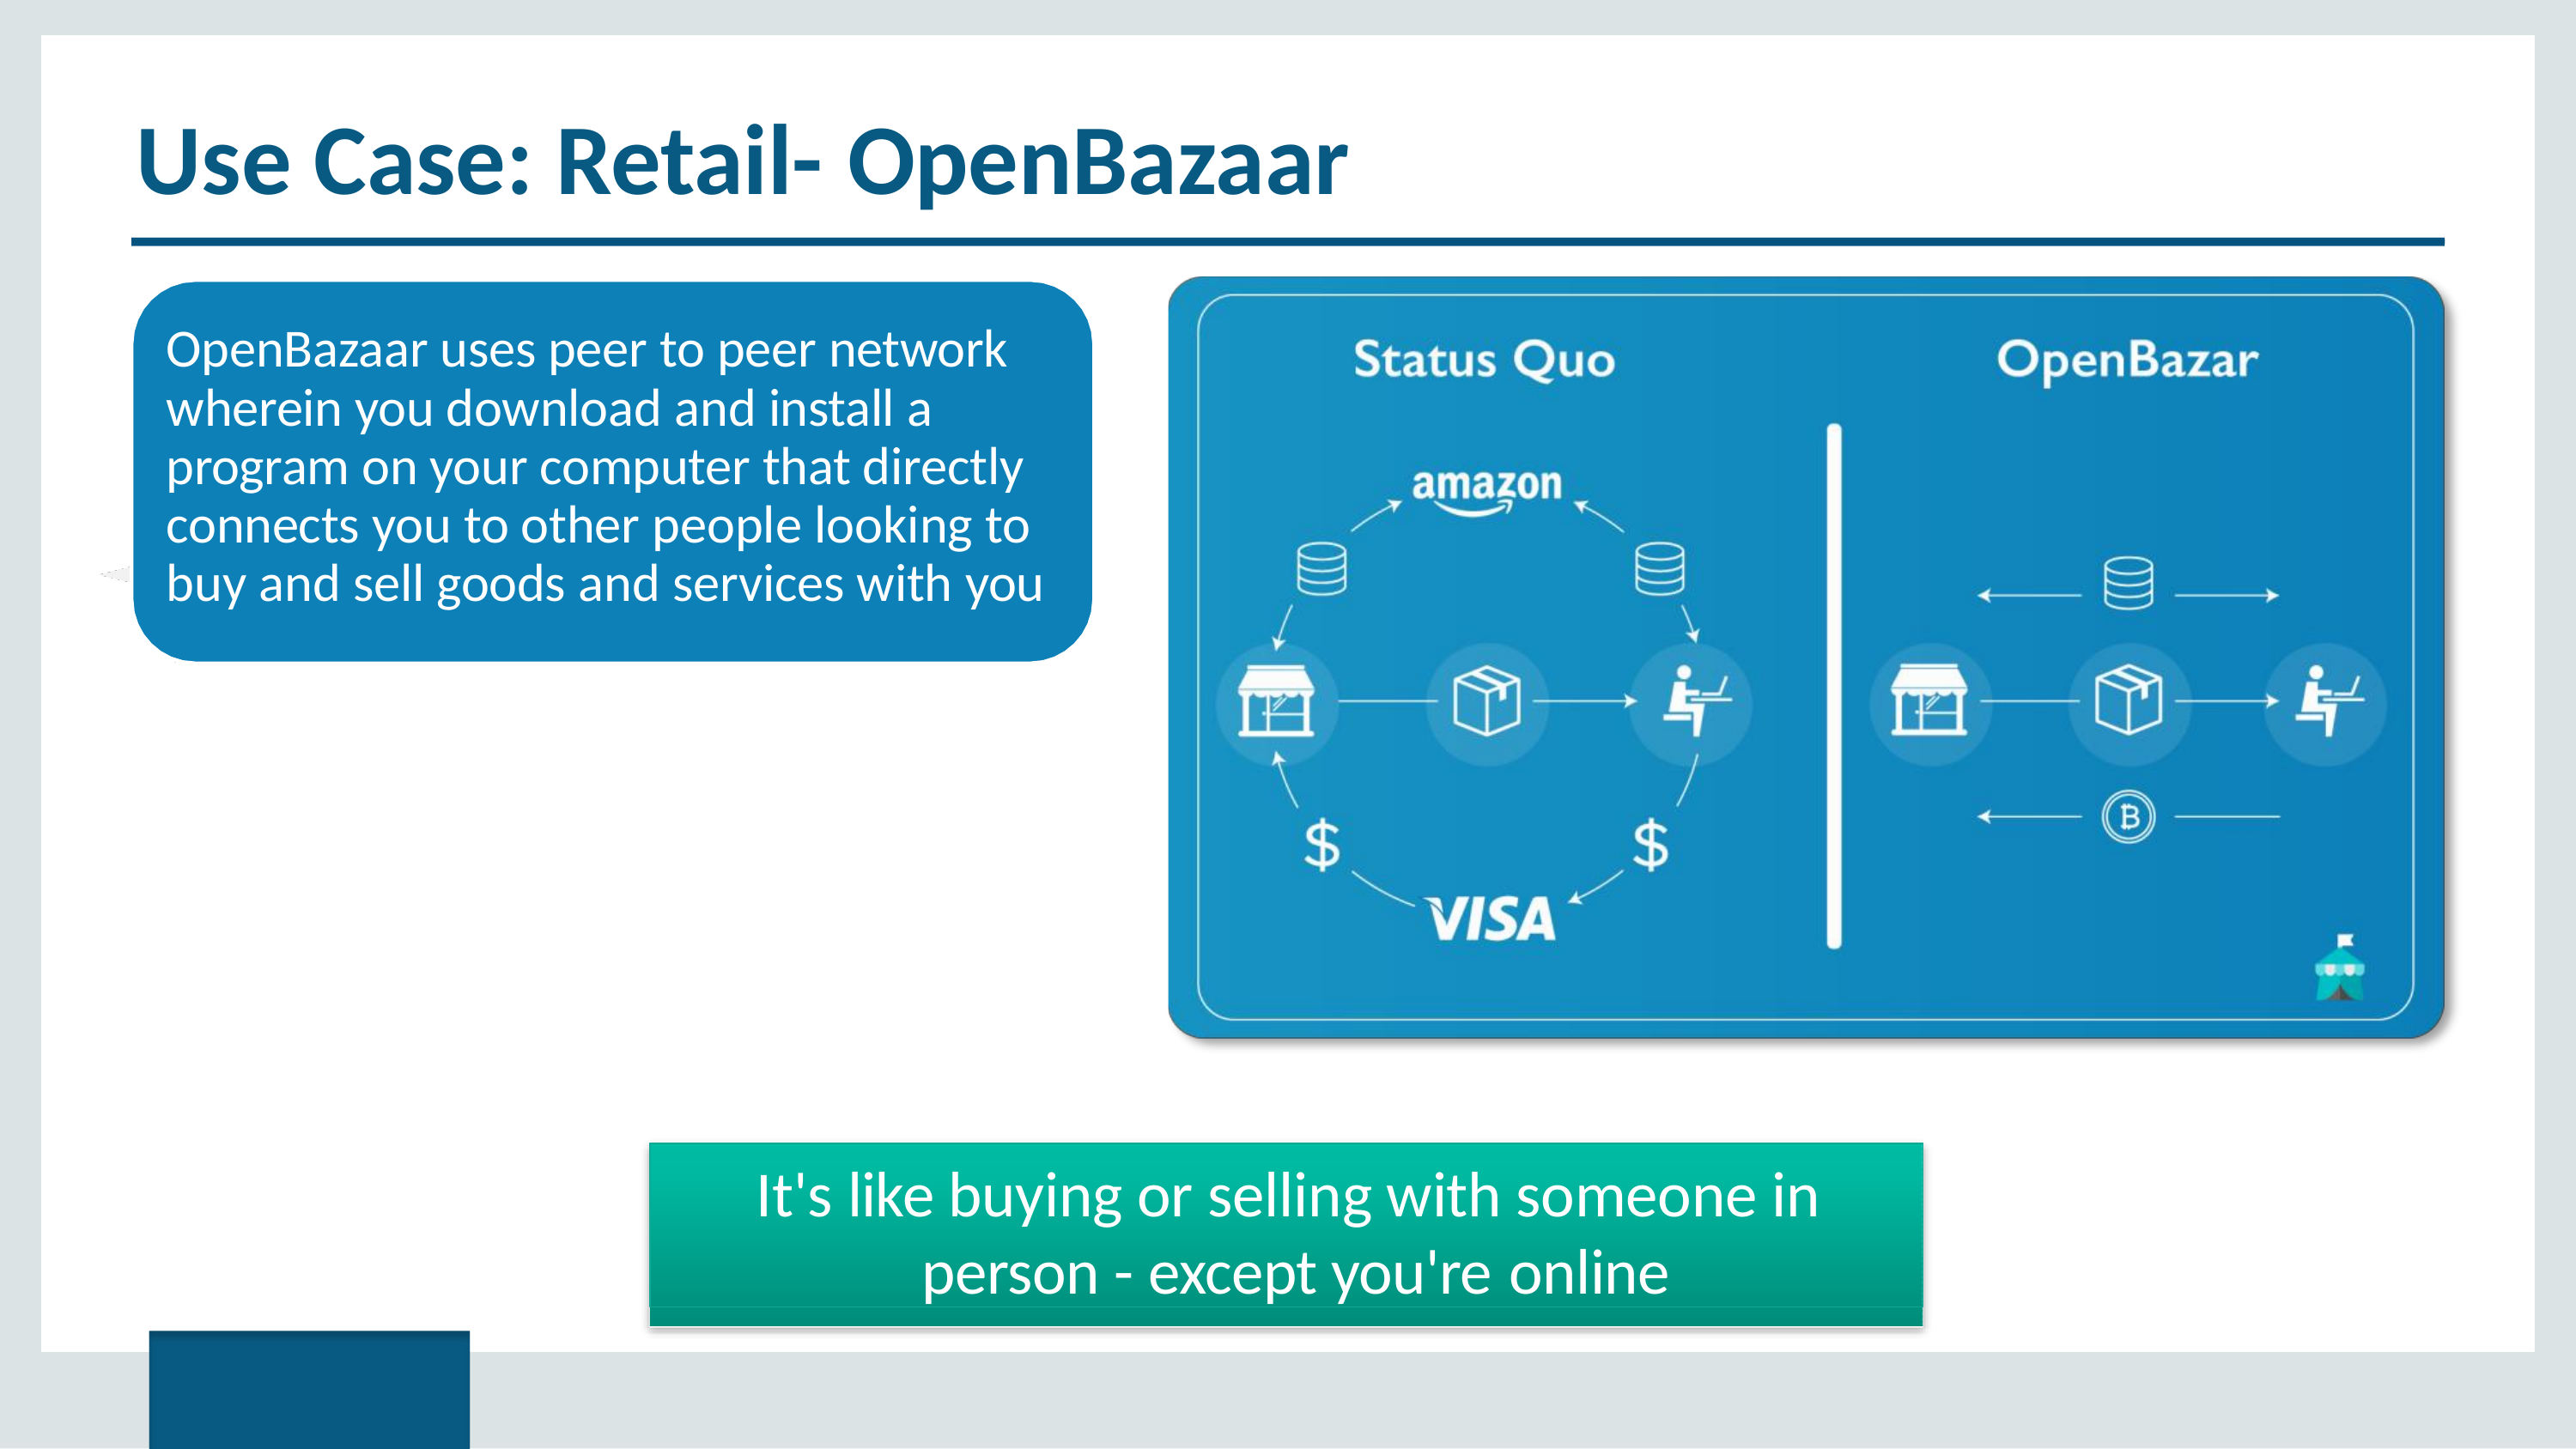

# Use Case: Retail- OpenBazaar

OpenBazaar uses peer to peer network  wherein you download and install a  program on your computer that directly  connects you to other people looking to  buy and sell goods and services with you

It's like buying or selling with someone in  person - except you're online